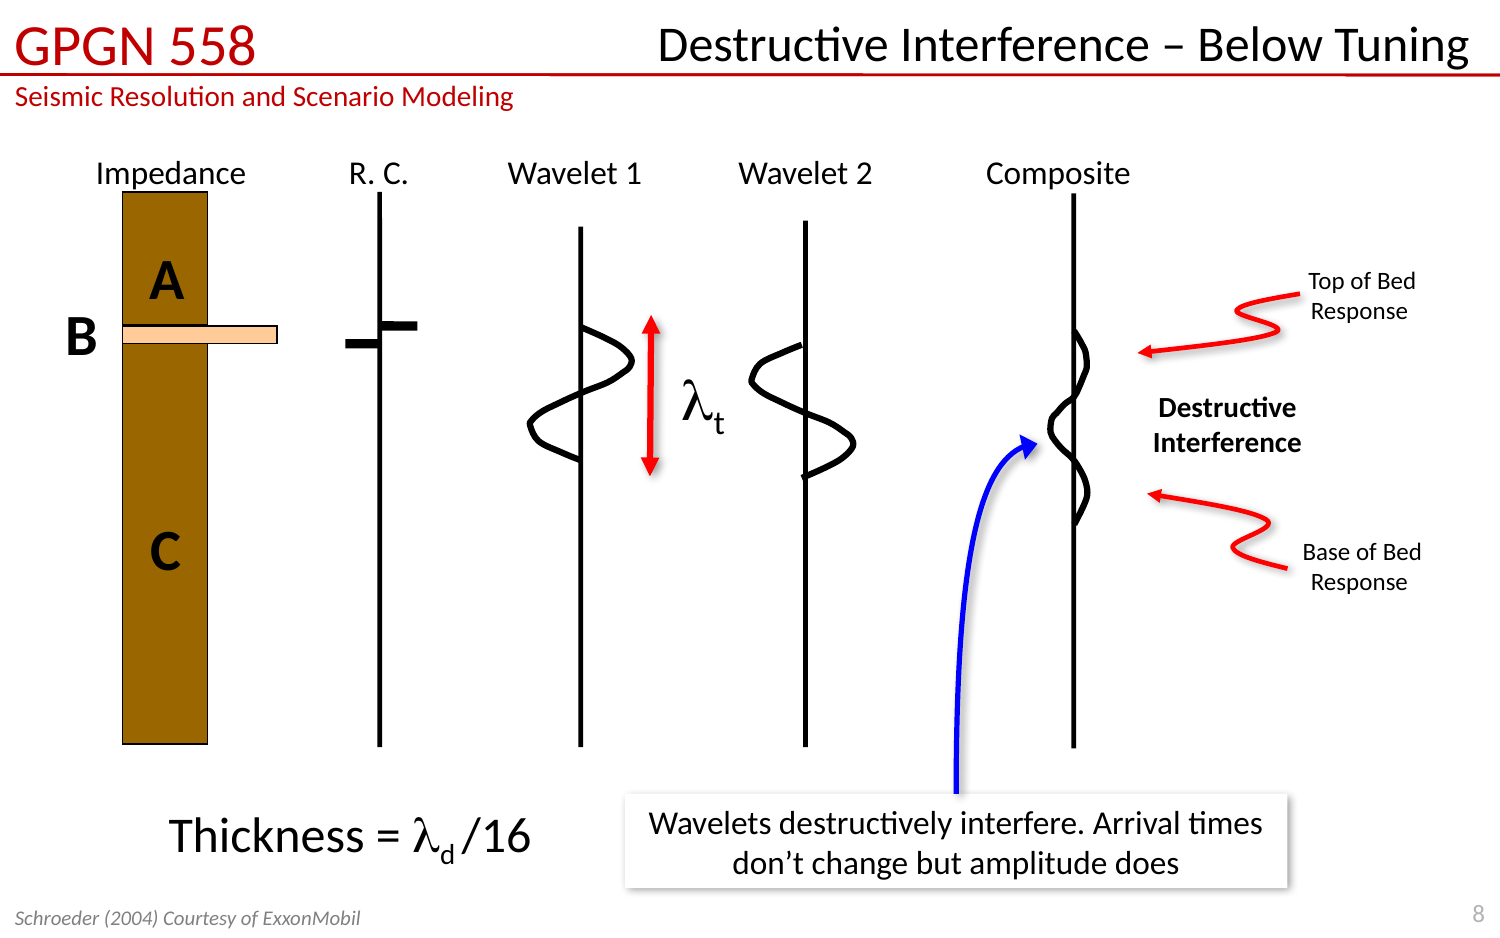

# Destructive Interference – Below Tuning
Impedance
R. C.
Wavelet 1
Wavelet 2
Composite

A
Top of Bed
Response
B

λt
Destructive
Interference

Wavelets destructively interfere. Arrival times don’t change but amplitude does

C
Base of Bed
Response
Thickness = λd /16
8
Schroeder (2004) Courtesy of ExxonMobil